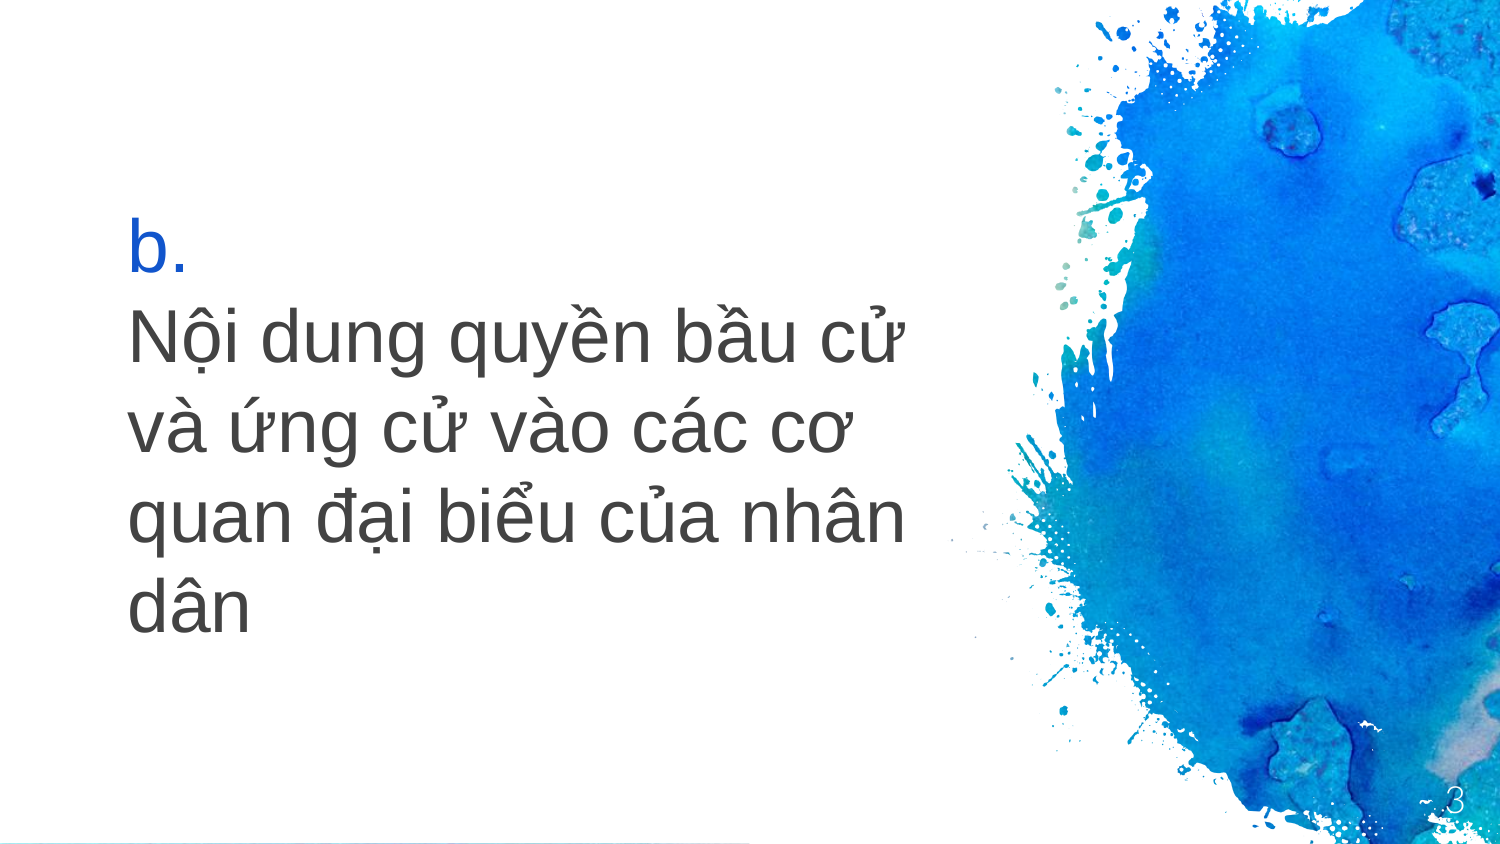

# b.
Nội dung quyền bầu cử và ứng cử vào các cơ quan đại biểu của nhân dân

3